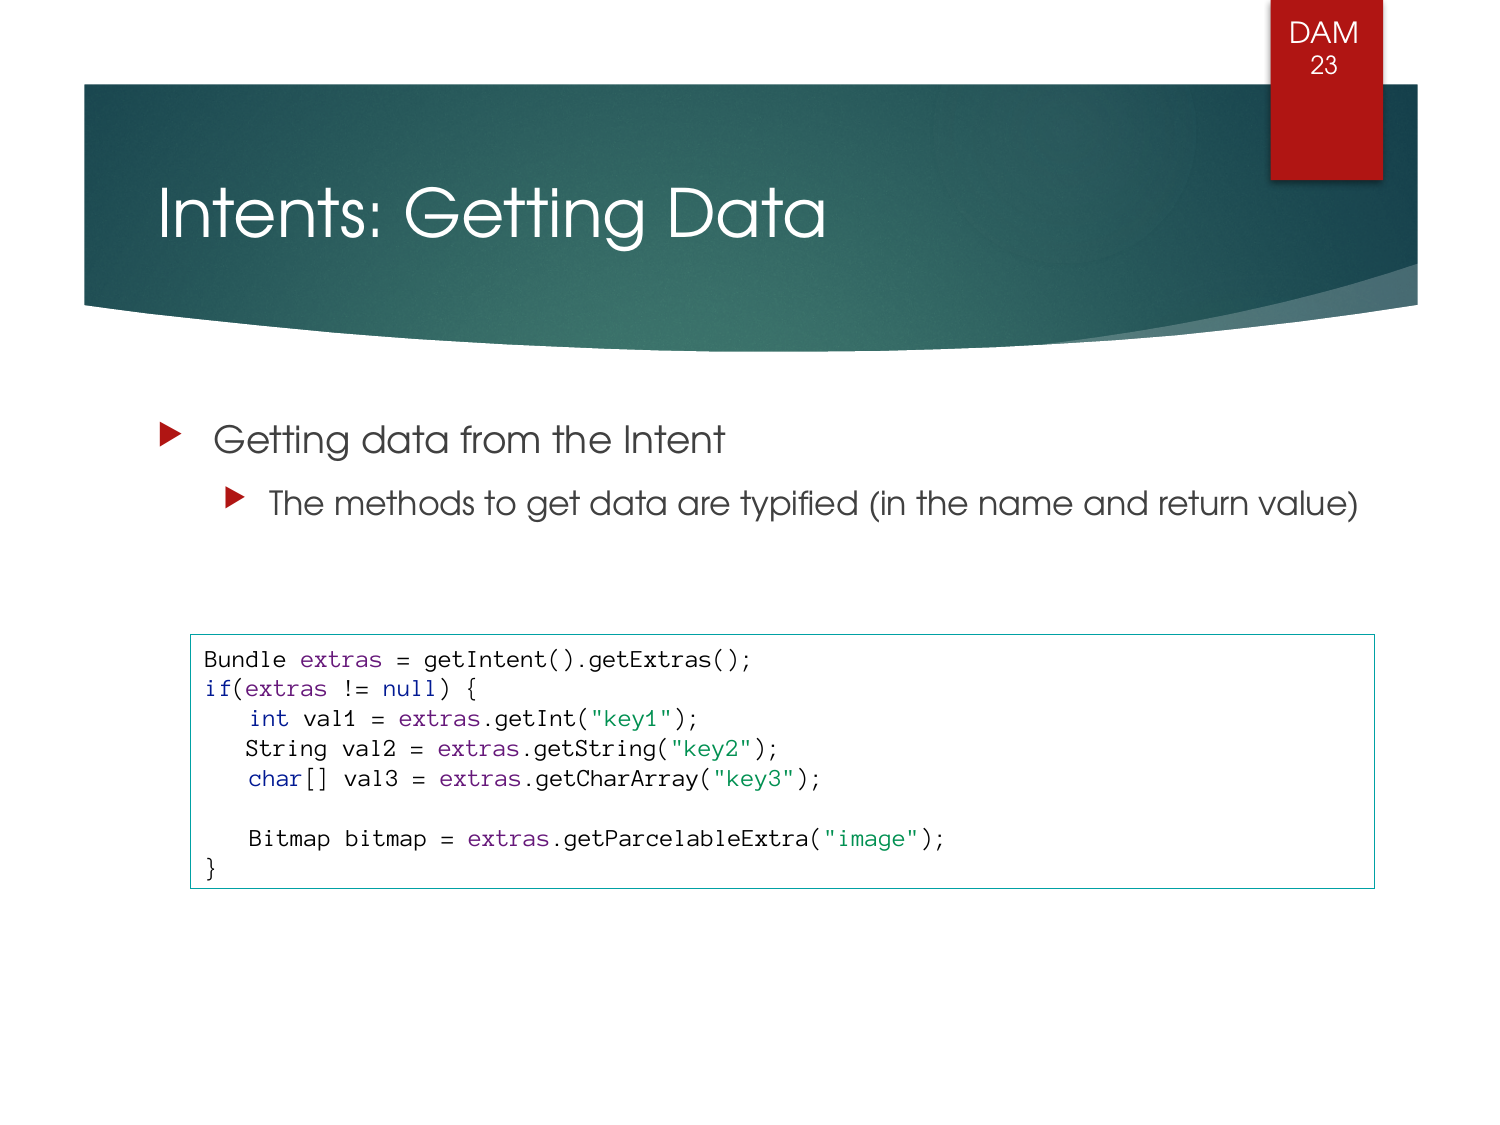

DAM
23
# Intents: Getting Data
Getting data from the Intent
The methods to get data are typified (in the name and return value)
Bundle extras = getIntent().getExtras();
if(extras != null) {
	int val1 = extras.getInt("key1");
   String val2 = extras.getString("key2");
	char[] val3 = extras.getCharArray("key3");

	Bitmap bitmap = extras.getParcelableExtra("image");
}